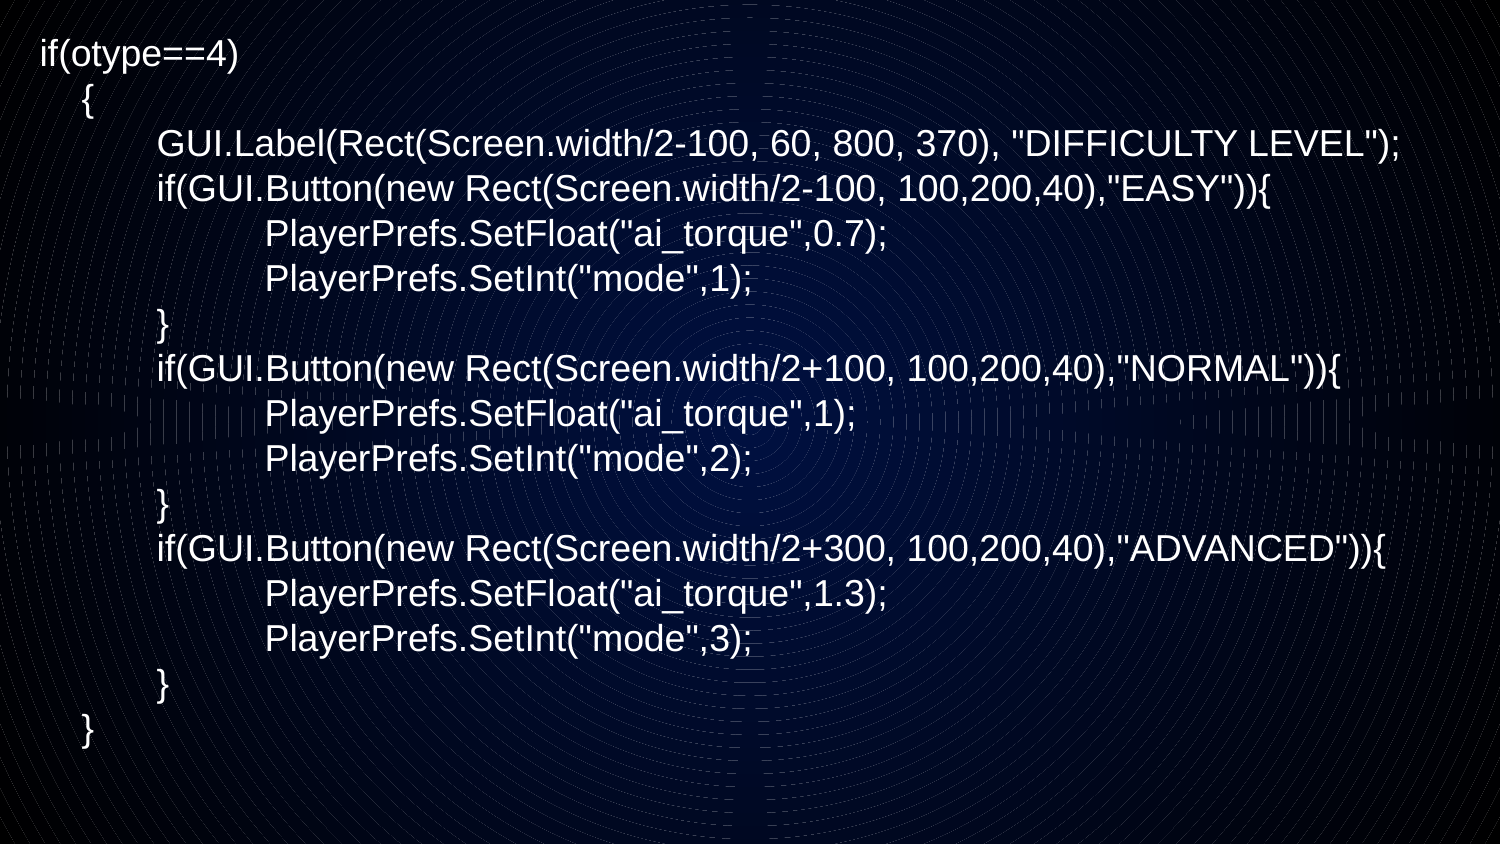

if(otype==4)
    {
    GUI.Label(Rect(Screen.width/2-100, 60, 800, 370), "DIFFICULTY LEVEL");
    if(GUI.Button(new Rect(Screen.width/2-100, 100,200,40),"EASY")){
    	PlayerPrefs.SetFloat("ai_torque",0.7);
    	PlayerPrefs.SetInt("mode",1);
    }
    if(GUI.Button(new Rect(Screen.width/2+100, 100,200,40),"NORMAL")){
    	PlayerPrefs.SetFloat("ai_torque",1);
    	PlayerPrefs.SetInt("mode",2);
    }
    if(GUI.Button(new Rect(Screen.width/2+300, 100,200,40),"ADVANCED")){
    	PlayerPrefs.SetFloat("ai_torque",1.3);
    	PlayerPrefs.SetInt("mode",3);
    }
    }